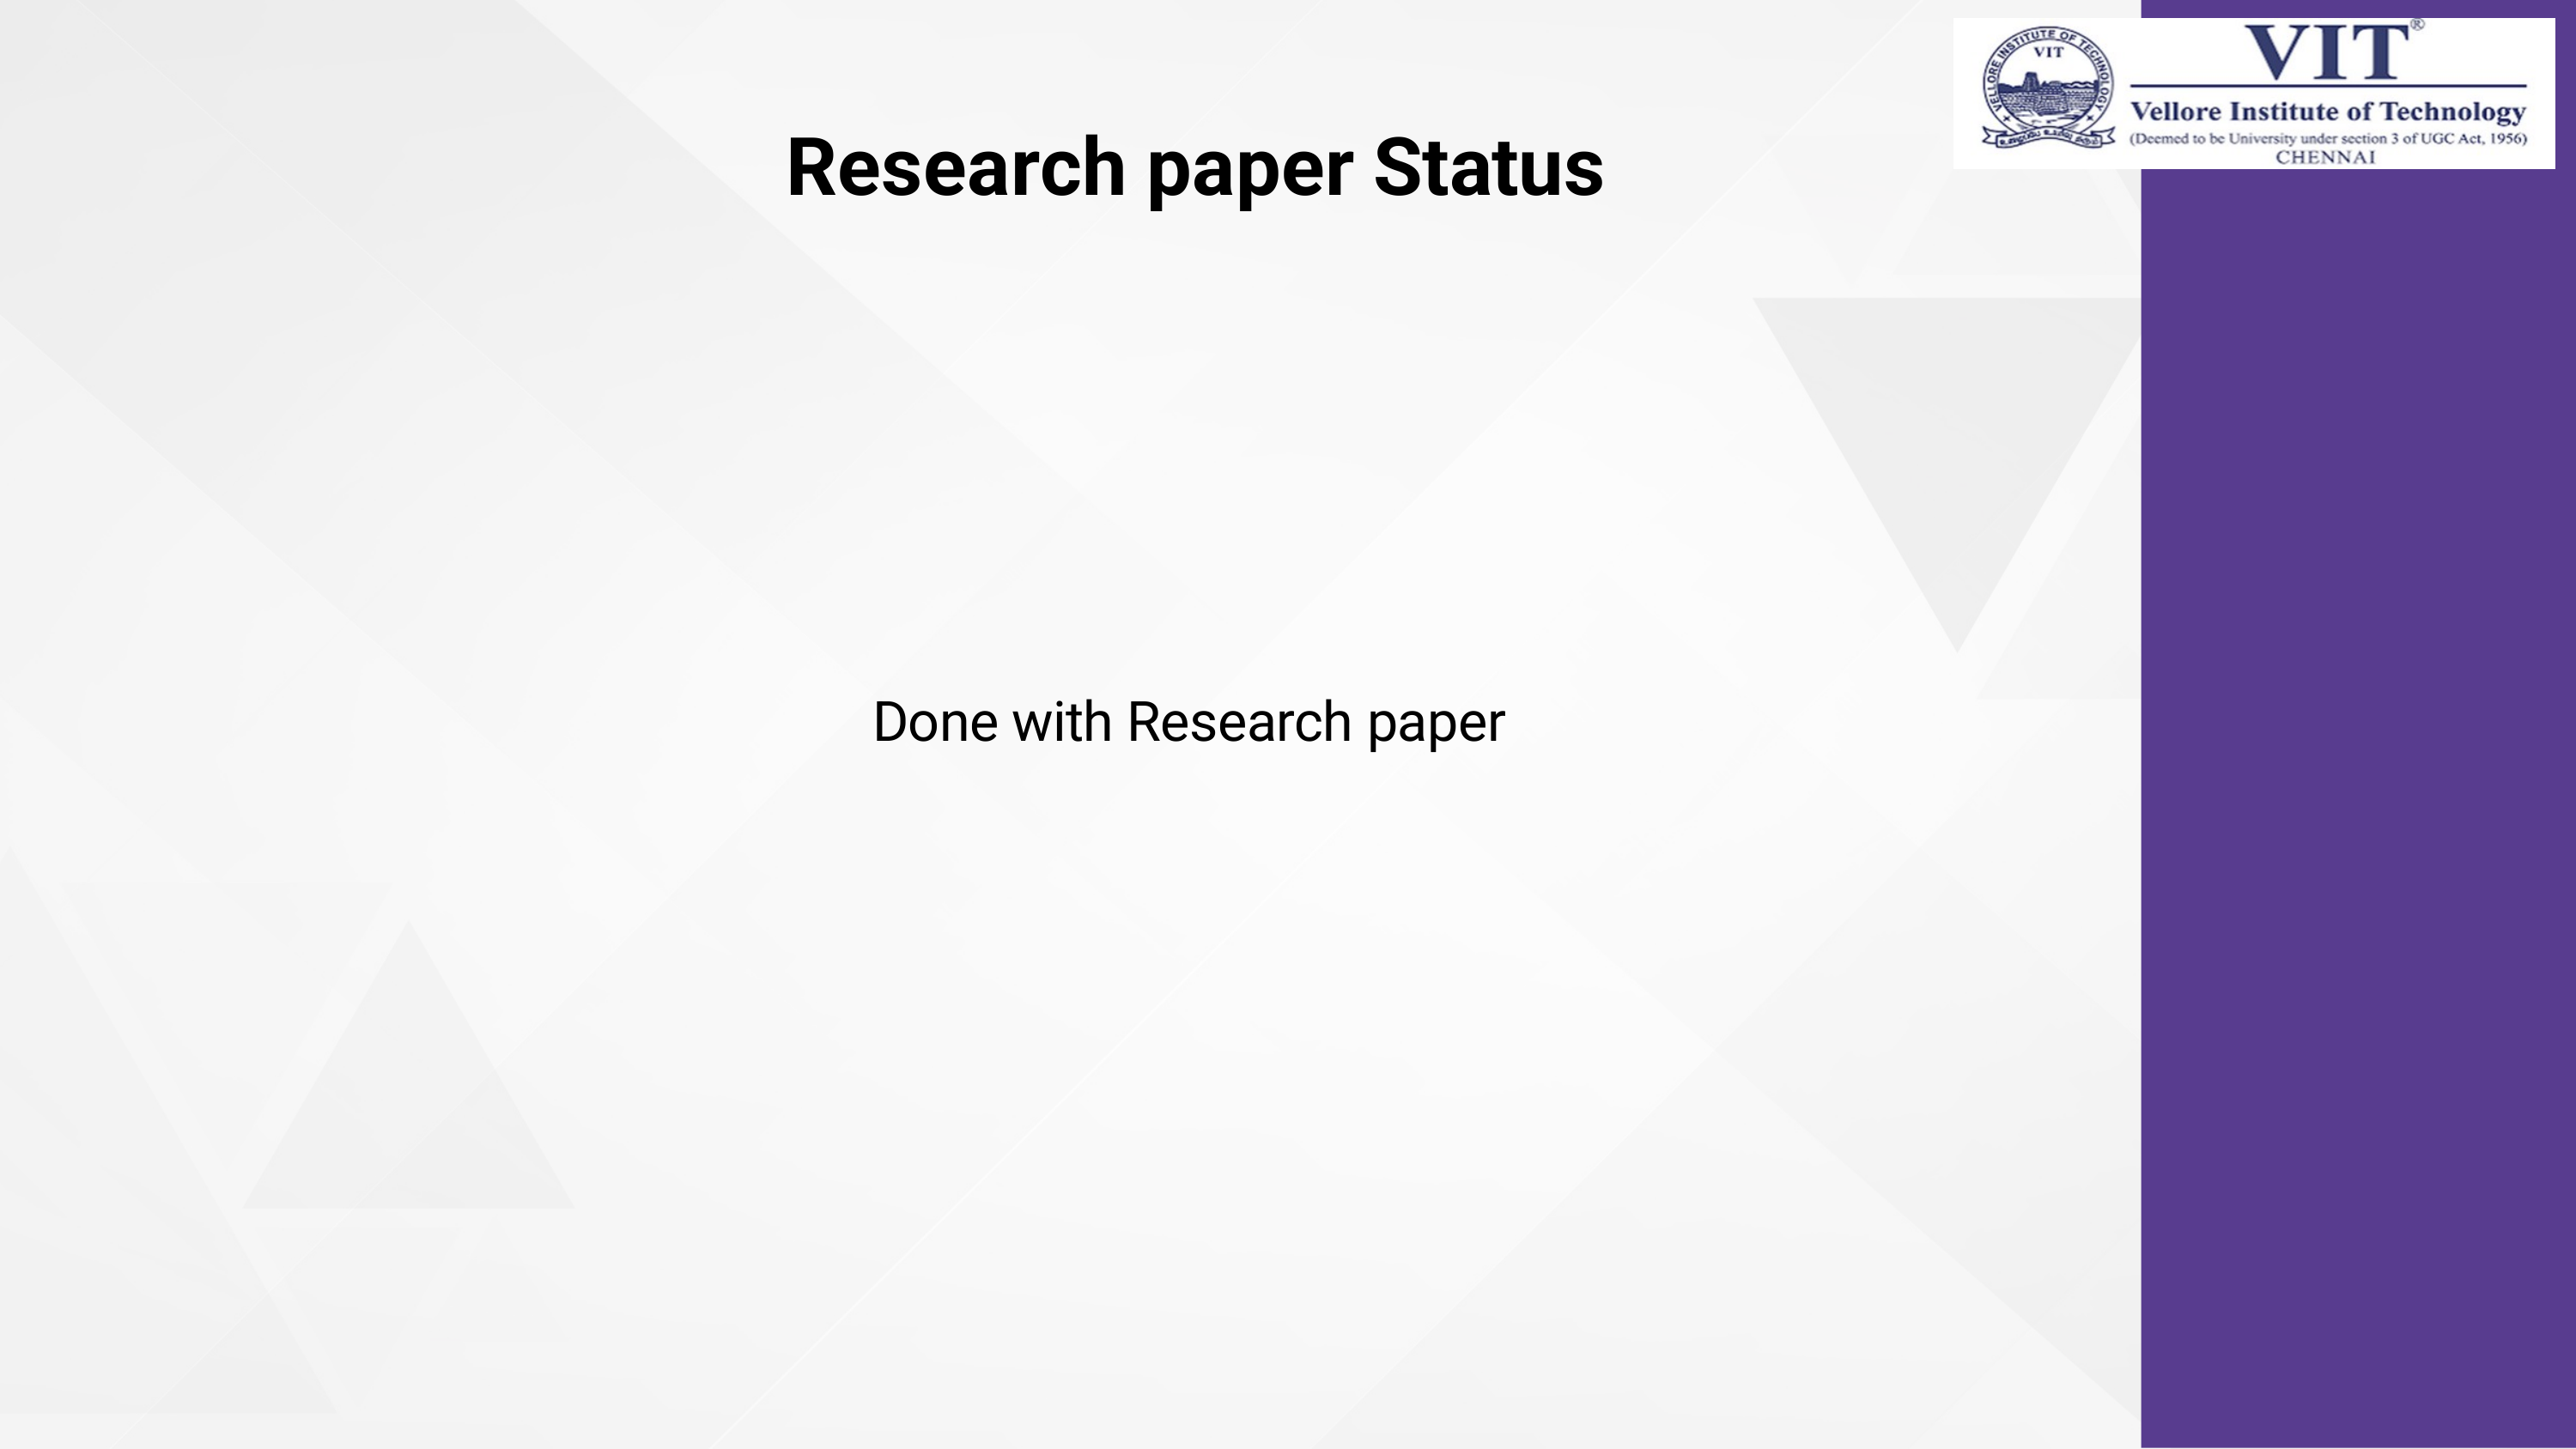

Research	paper	Status
Done with Research paper